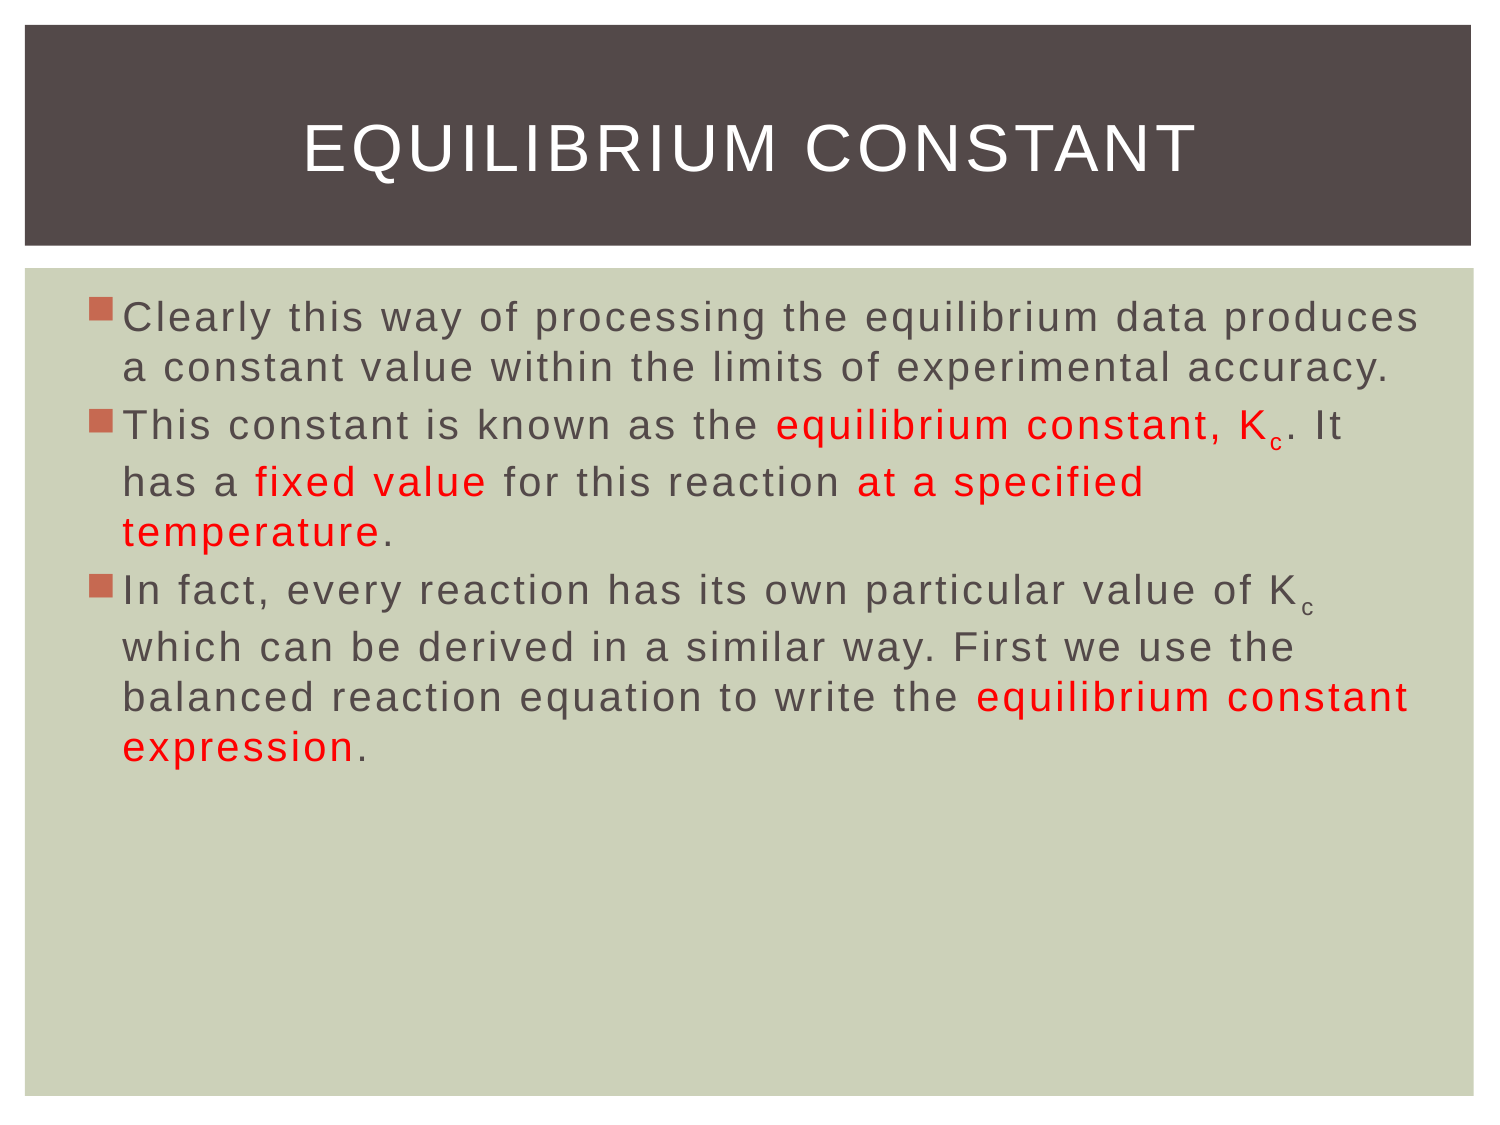

# Equilibrium constant
Clearly this way of processing the equilibrium data produces a constant value within the limits of experimental accuracy.
This constant is known as the equilibrium constant, Kc. It has a fixed value for this reaction at a specified temperature.
In fact, every reaction has its own particular value of Kc which can be derived in a similar way. First we use the balanced reaction equation to write the equilibrium constant expression.
31